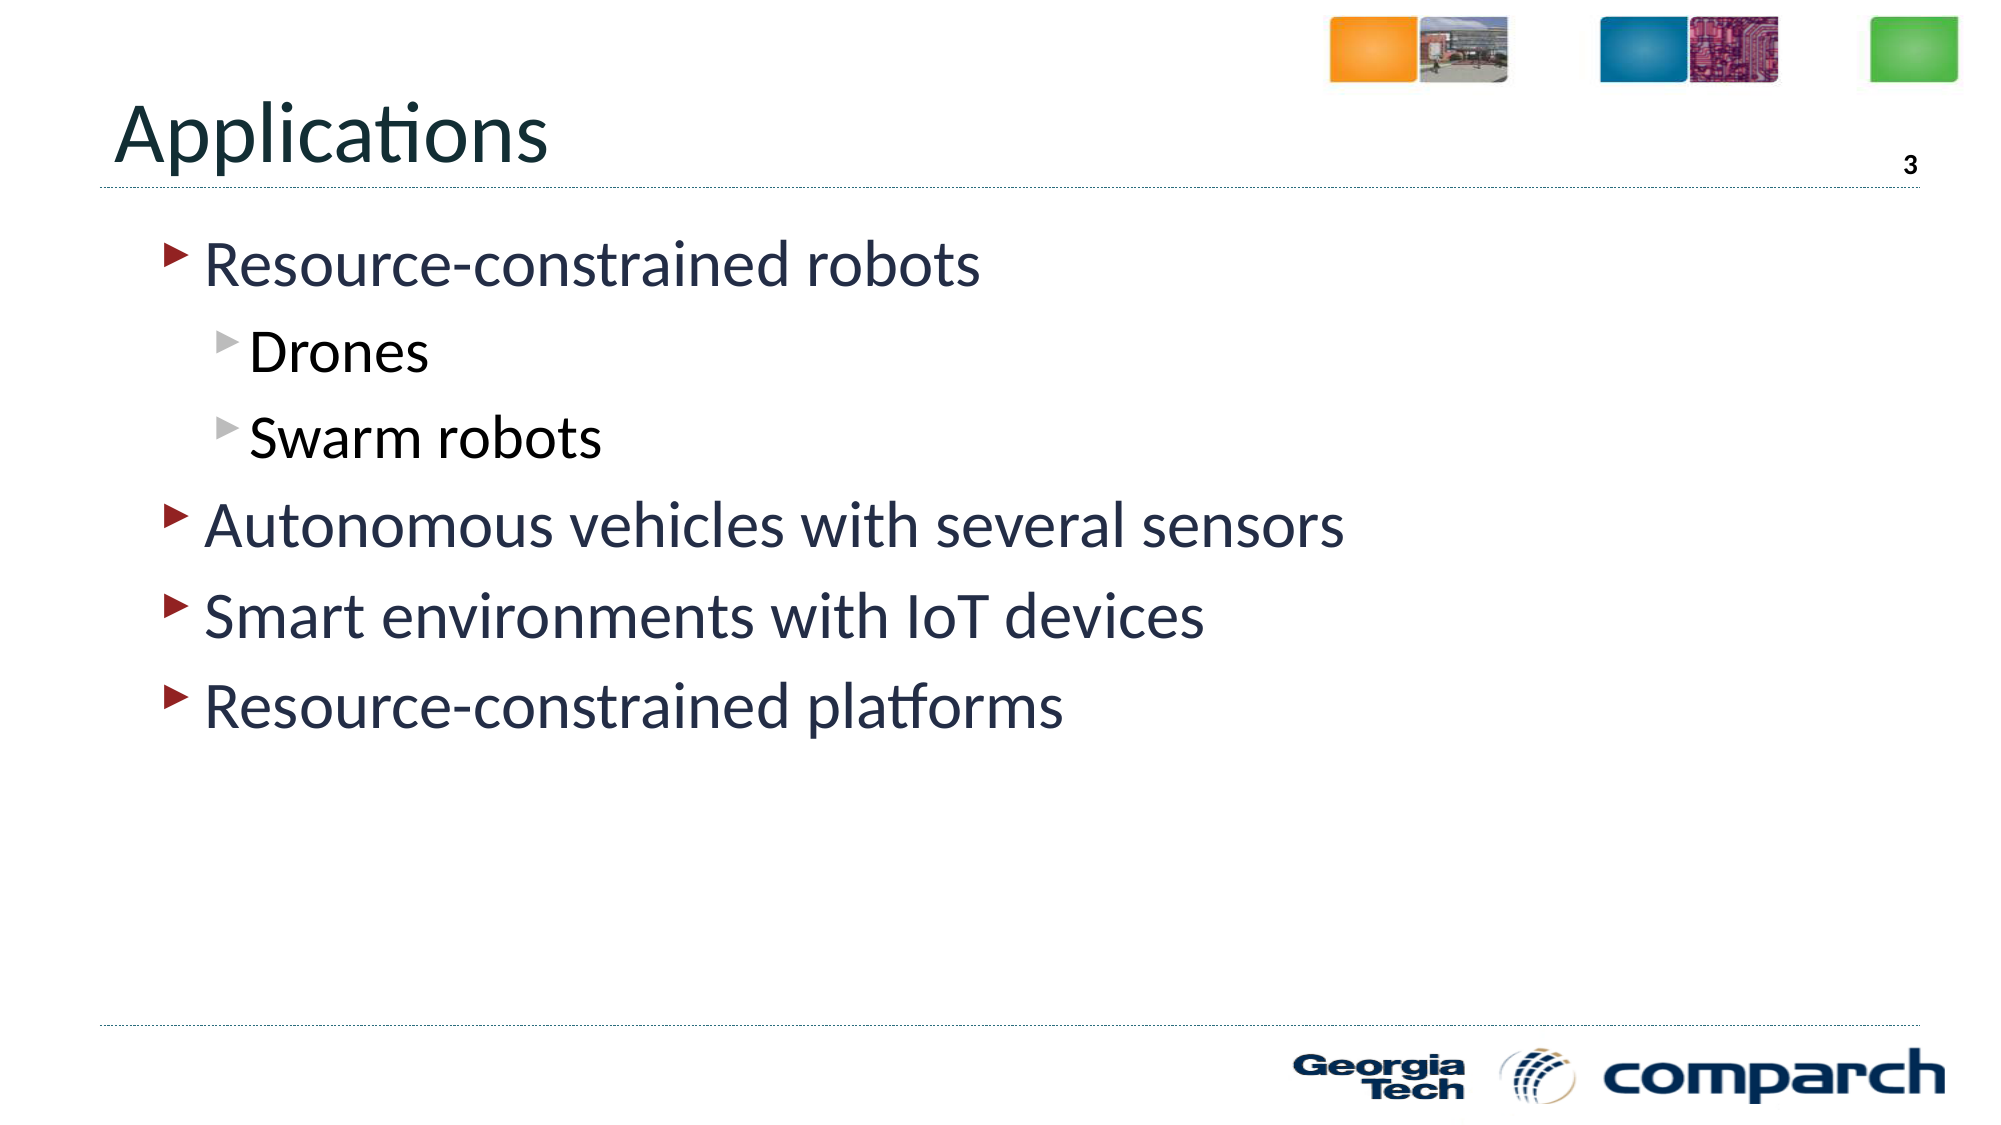

# Applications
3
Resource-constrained robots
Drones
Swarm robots
Autonomous vehicles with several sensors
Smart environments with IoT devices
Resource-constrained platforms